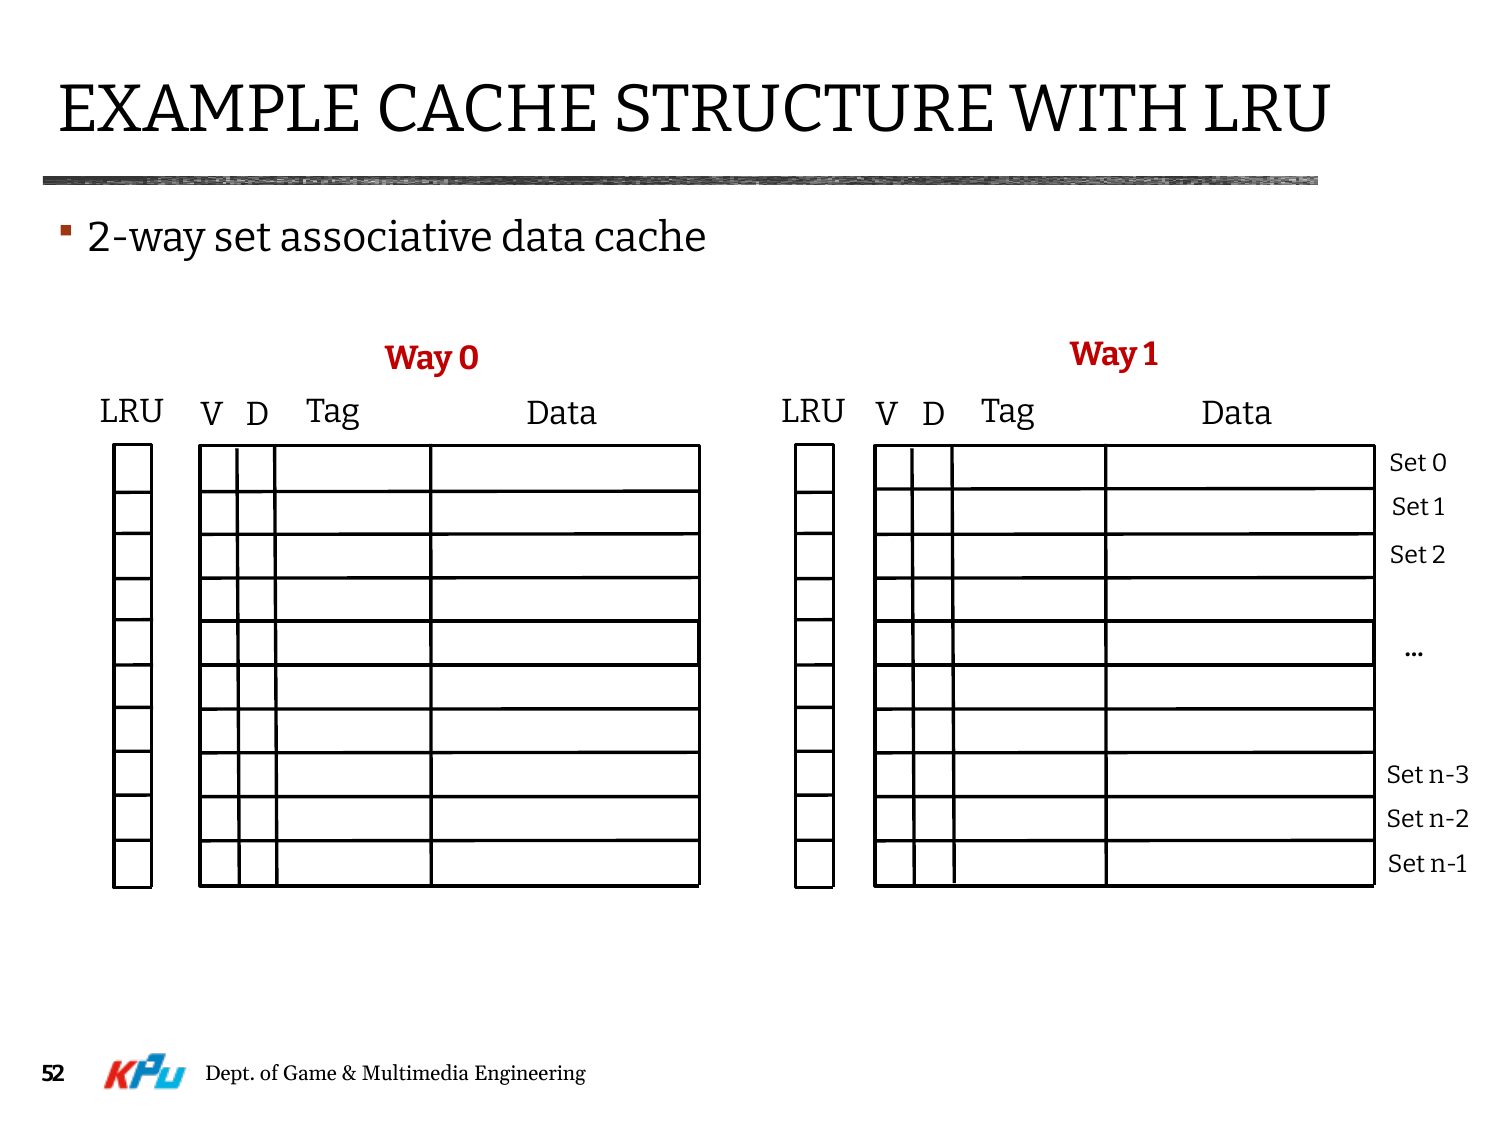

# Example Cache Structure with LRU
2-way set associative data cache
Way 1
Way 0
LRU

Tag
LRU

Tag
Data
Data
V
D

V
D

Set 0

Set 1

Set 2

…

Set n-3

Set n-2

Set n-1

52
Dept. of Game & Multimedia Engineering